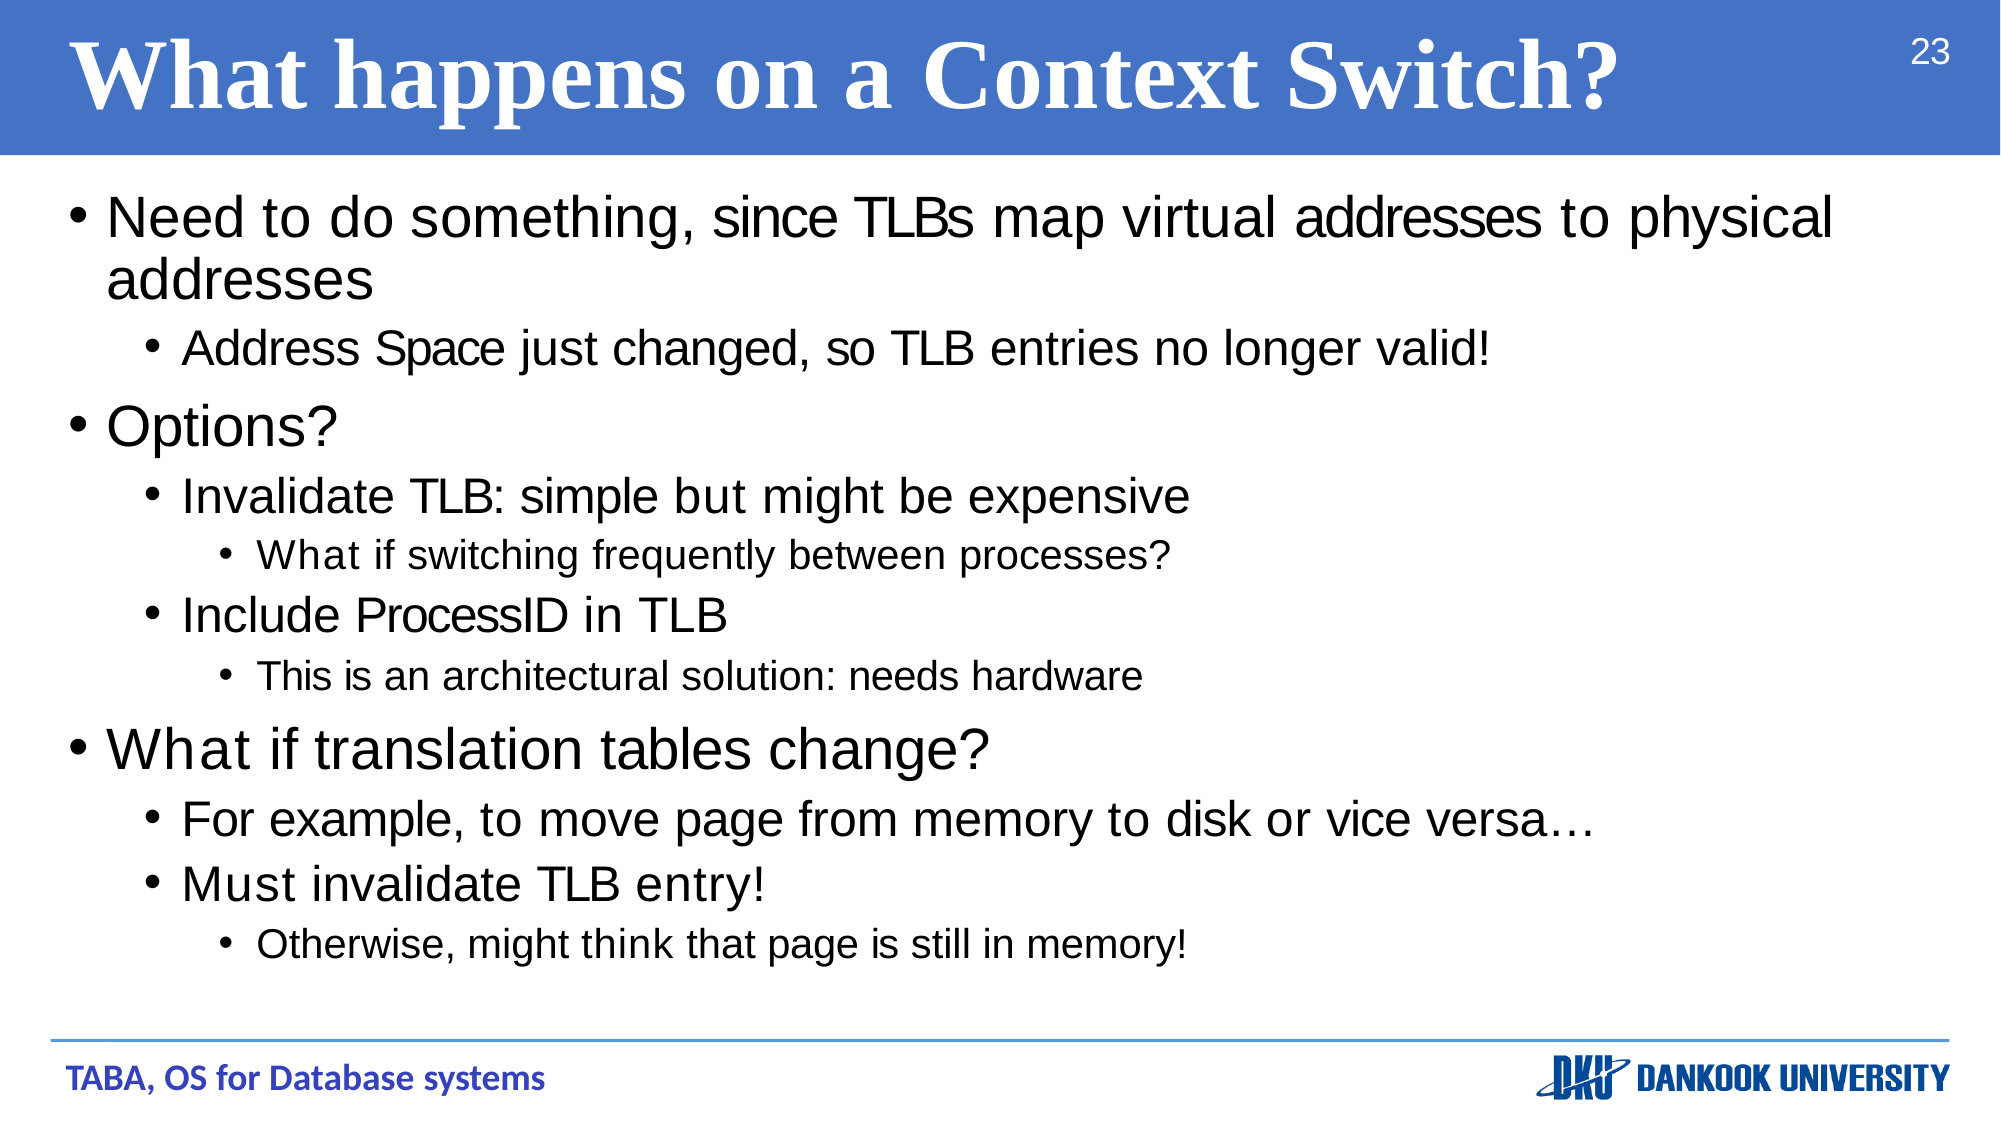

# What happens on a	Context Switch?
23
Need to do something, since TLBs map virtual addresses to physical addresses
Address Space just changed, so TLB entries no longer valid!
Options?
Invalidate TLB: simple but might be expensive
What if switching frequently between processes?
Include ProcessID in TLB
This is an architectural solution: needs hardware
What if translation tables change?
For example, to move page from memory to disk or vice versa…
Must invalidate TLB entry!
Otherwise, might think that page is still in memory!
TABA, OS for Database systems